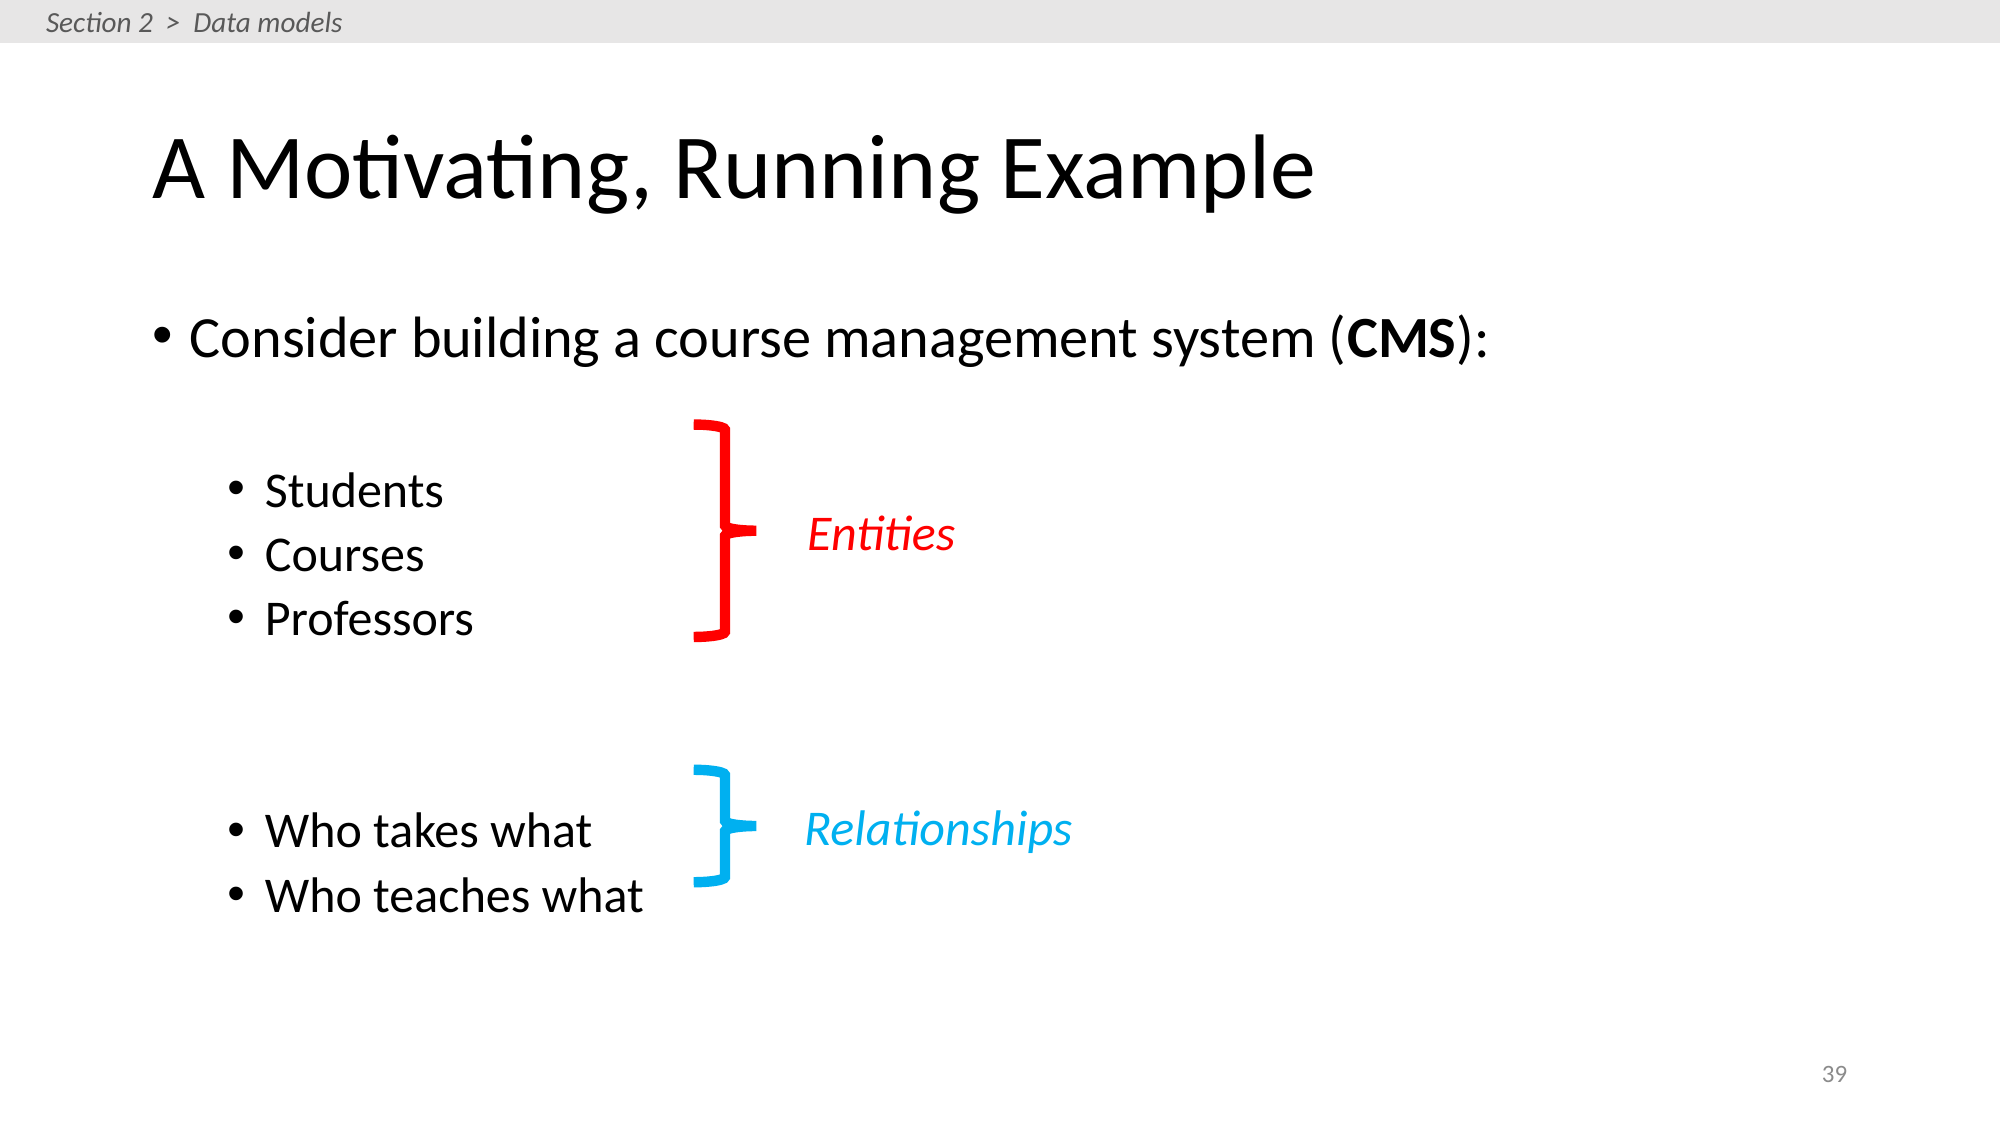

Section 2  >  Data models
# A Motivating, Running Example
Consider building a course management system (CMS):

Students
Courses
Professors

Who takes what
Who teaches what

Entities

Relationships
39